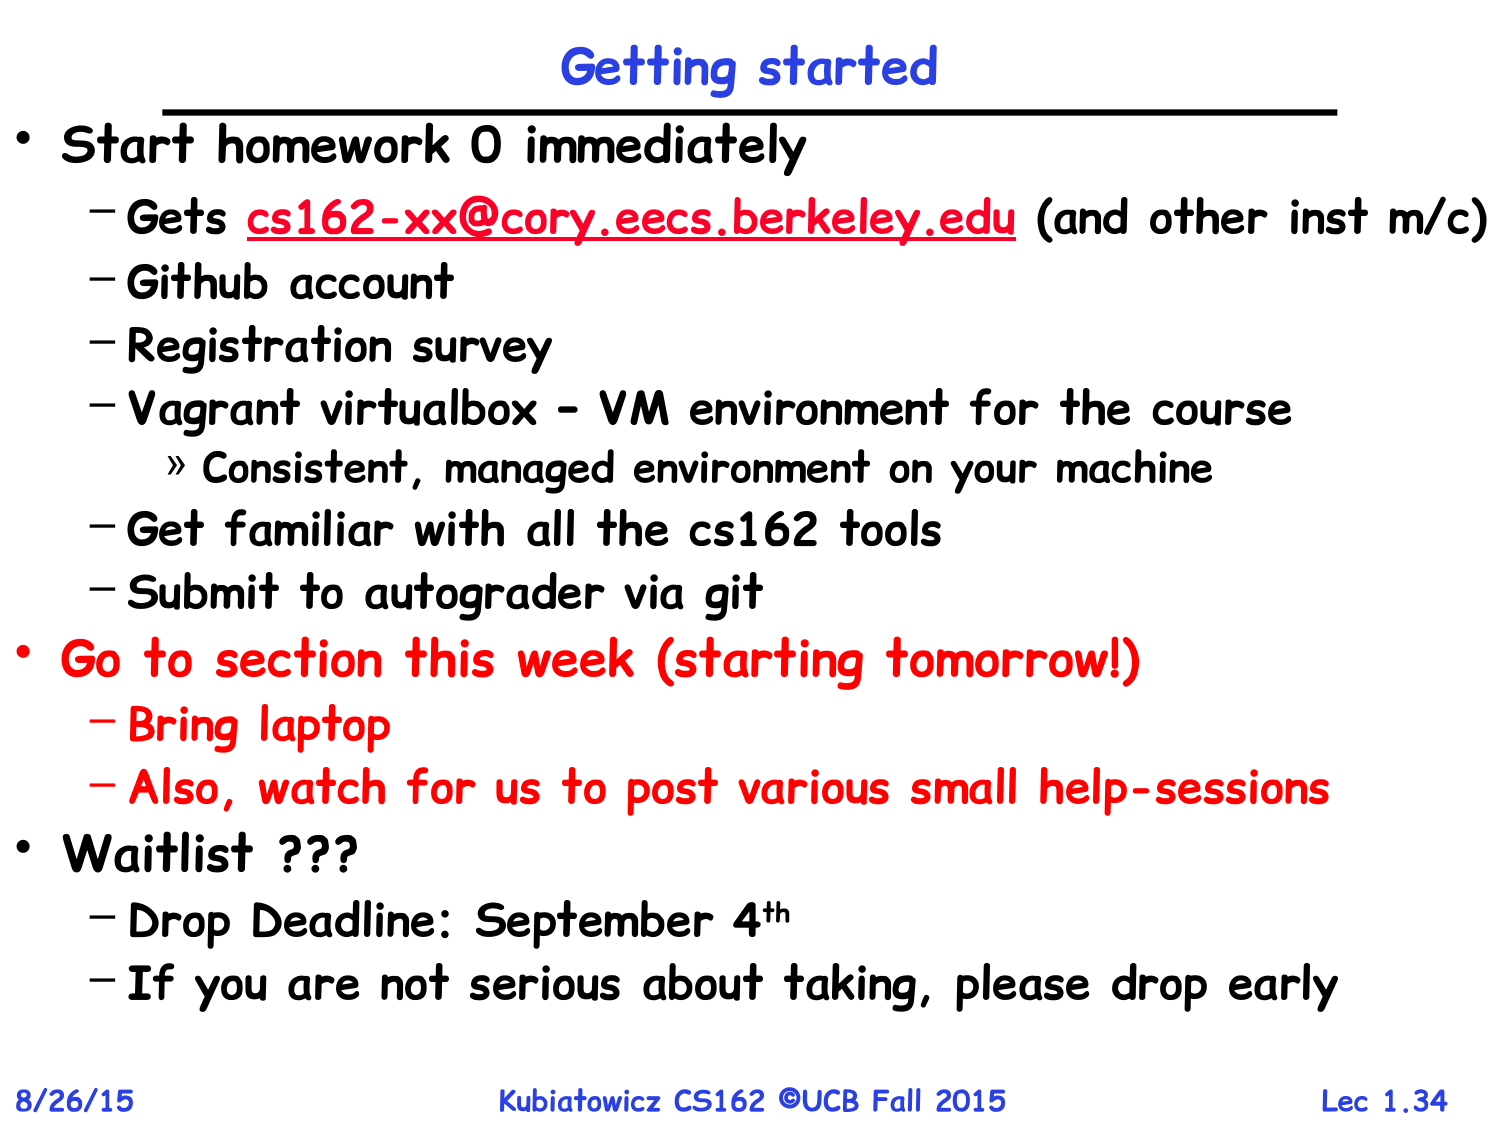

# Getting started
Start homework 0 immediately
Gets cs162-xx@cory.eecs.berkeley.edu (and other inst m/c)
Github account
Registration survey
Vagrant virtualbox – VM environment for the course
Consistent, managed environment on your machine
Get familiar with all the cs162 tools
Submit to autograder via git
Go to section this week (starting tomorrow!)
Bring laptop
Also, watch for us to post various small help-sessions
Waitlist ???
Drop Deadline: September 4th
If you are not serious about taking, please drop early